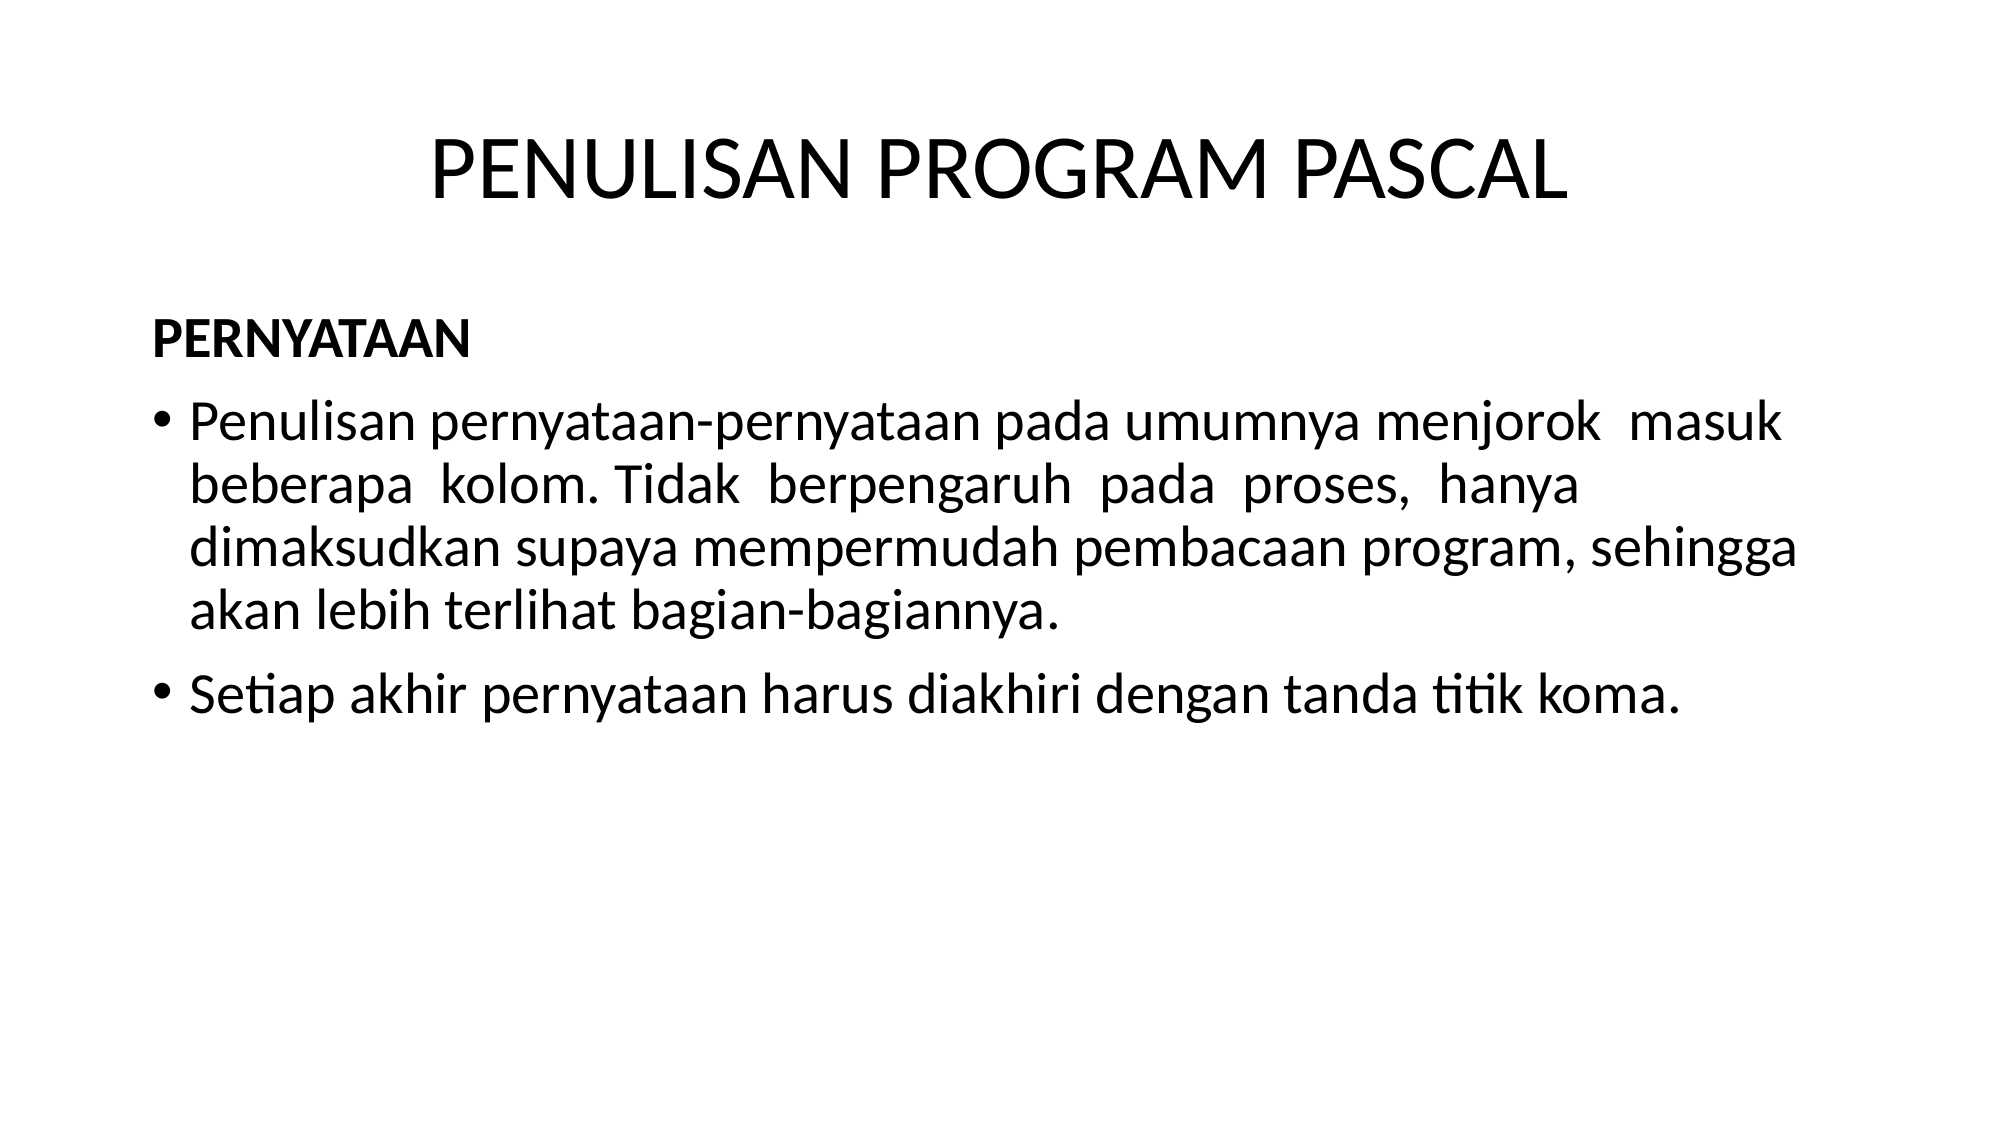

# PENULISAN PROGRAM PASCAL
PERNYATAAN
Penulisan pernyataan-pernyataan pada umumnya menjorok  masuk  beberapa  kolom. Tidak  berpengaruh  pada  proses,  hanya dimaksudkan supaya mempermudah pembacaan program, sehingga akan lebih terlihat bagian-bagiannya.
Setiap akhir pernyataan harus diakhiri dengan tanda titik koma.